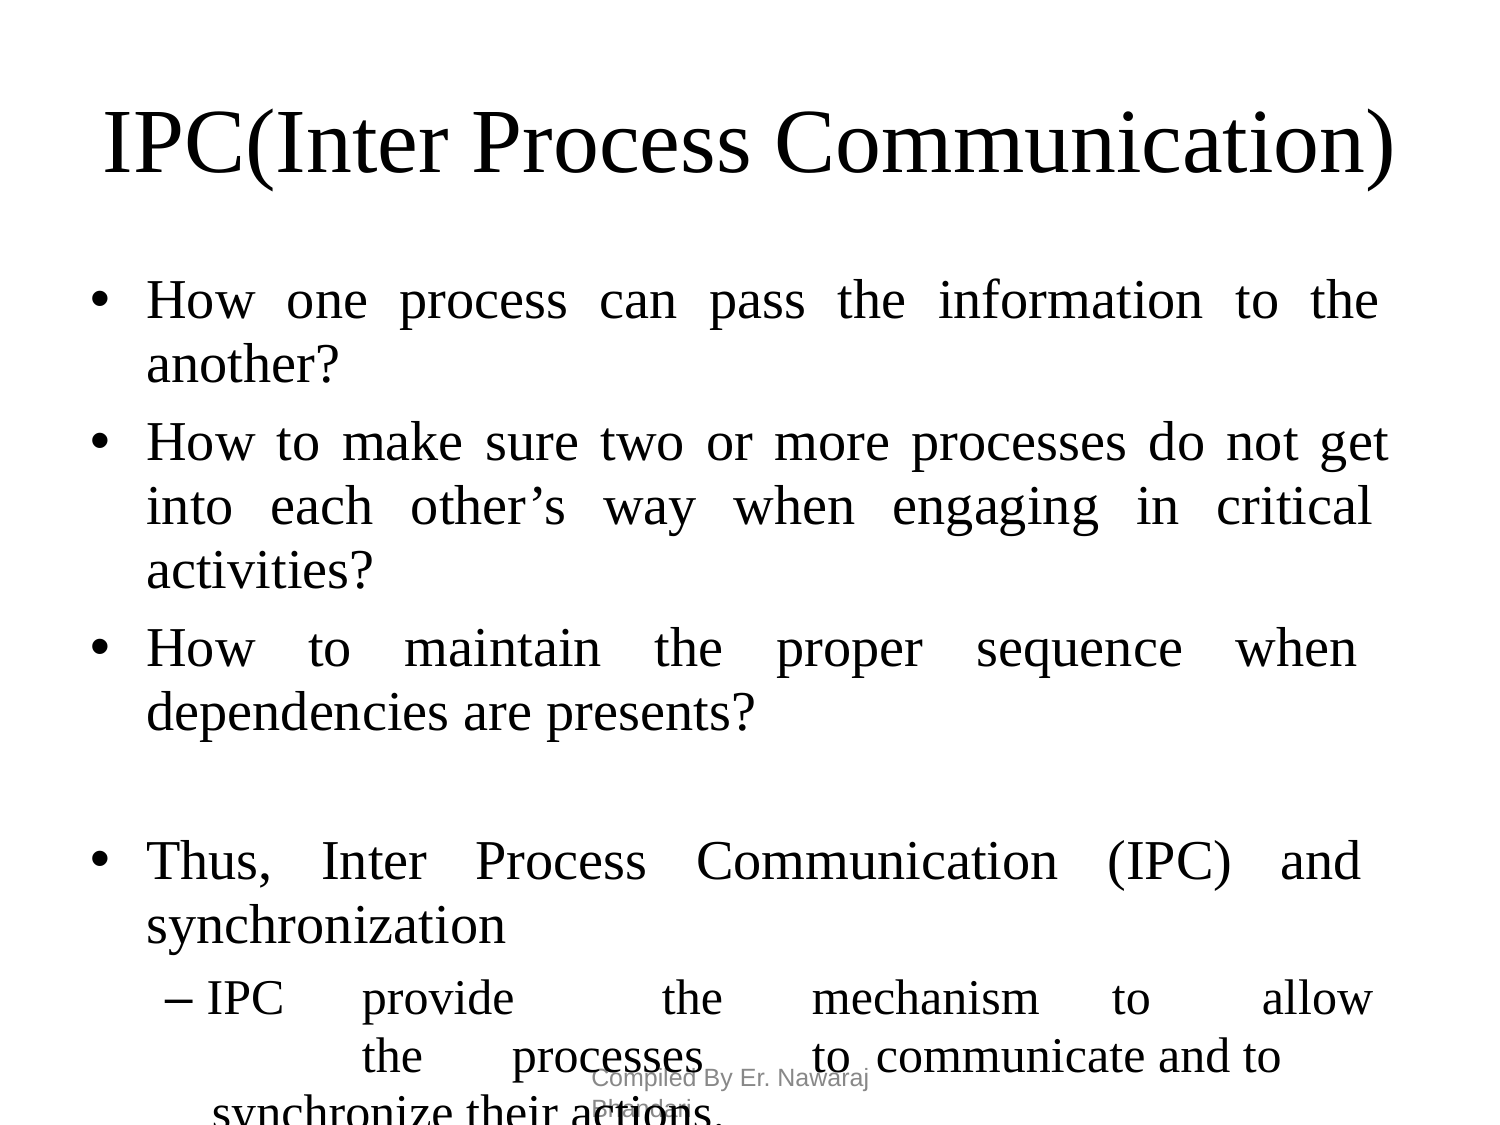

# IPC(Inter Process Communication)
How one process can pass the information to the  another?
How to make sure two or more processes do not get  into each other’s way when engaging in critical  activities?
How to maintain the proper sequence when  dependencies are presents?

Thus, Inter Process Communication (IPC) and  synchronization
– IPC	provide	the	mechanism	to	allow	the	processes	to  communicate and to synchronize their actions.
Compiled By Er. Nawaraj Bhandari